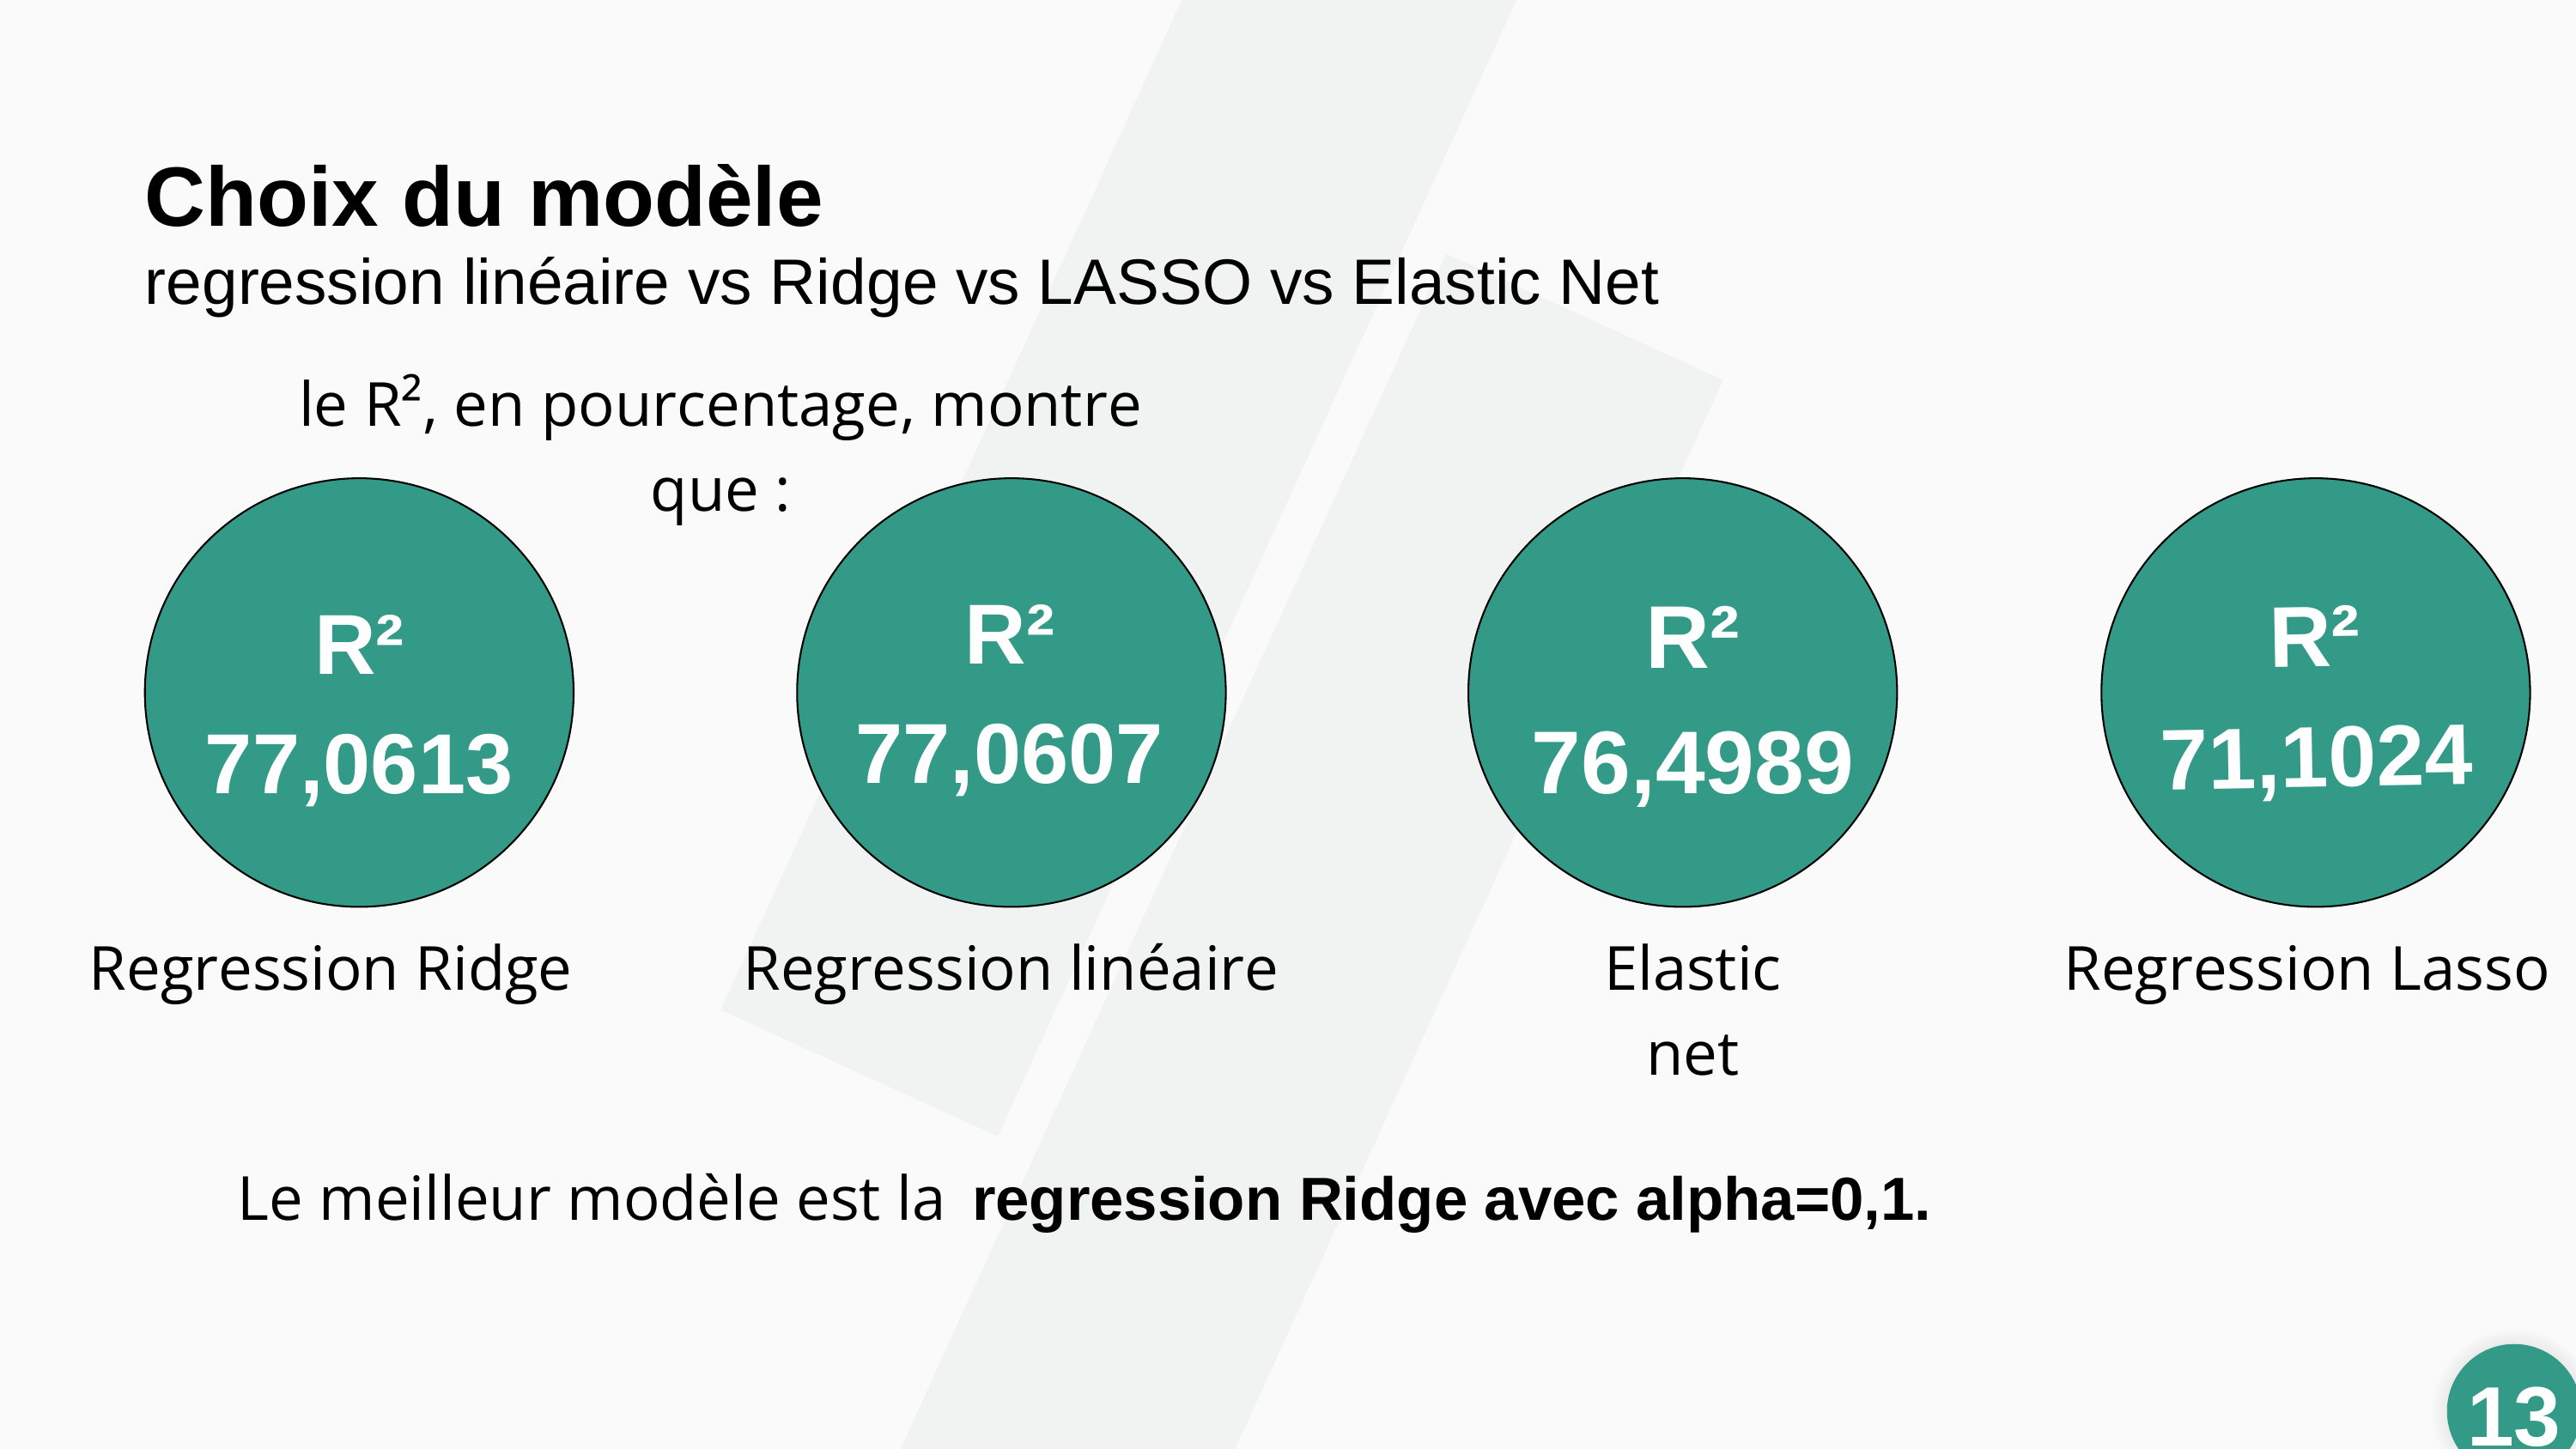

Choix du modèle
regression linéaire vs Ridge vs LASSO vs Elastic Net

le R², en pourcentage, montre que :

R²
77,0613

R²
77,0607

R²
76,4989

R²
71,1024

Regression Ridge
Regression linéaire
Elastic net
Regression Lasso
Le meilleur modèle est la
 regression Ridge avec alpha=0,1.

13